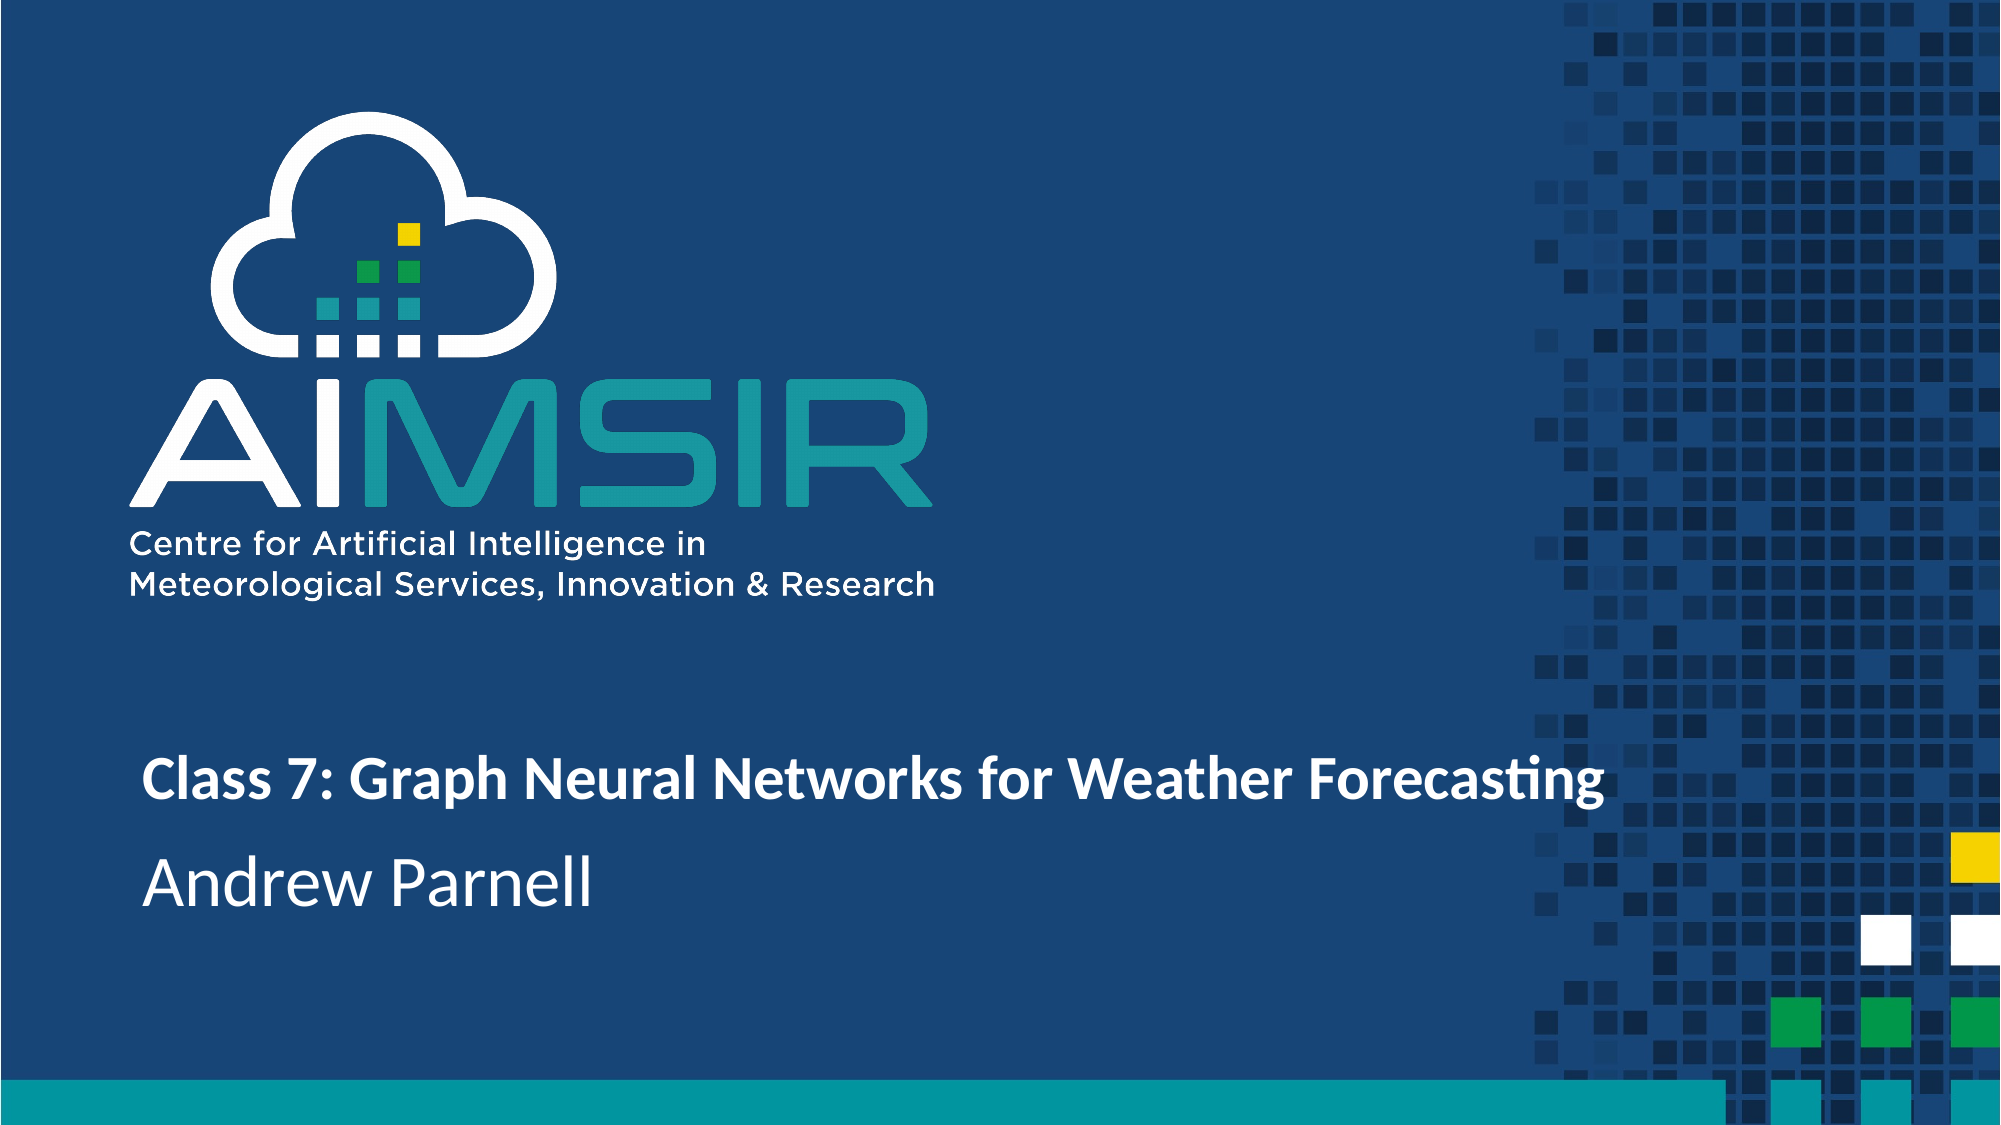

# Class 7: Graph Neural Networks for Weather Forecasting